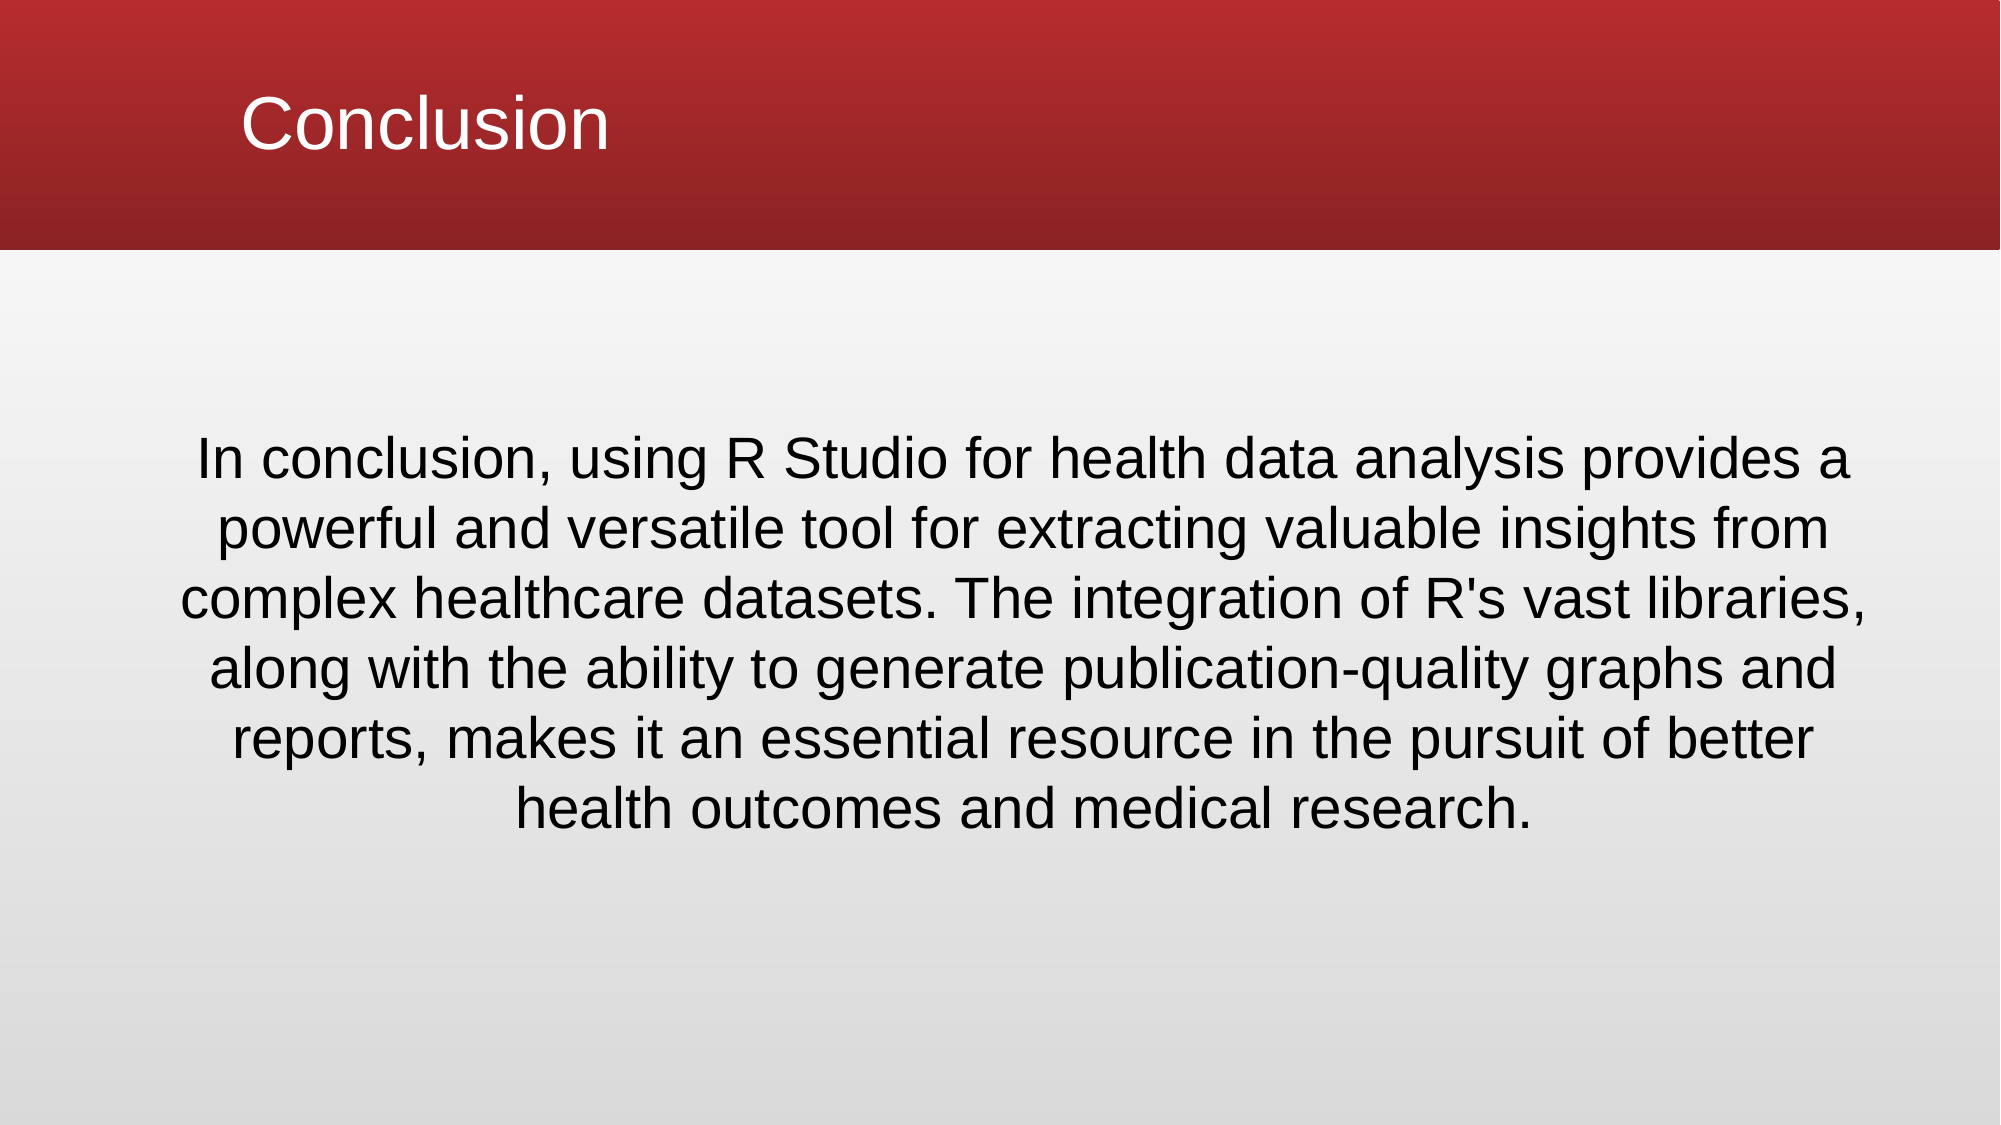

# Conclusion
In conclusion, using R Studio for health data analysis provides a powerful and versatile tool for extracting valuable insights from complex healthcare datasets. The integration of R's vast libraries, along with the ability to generate publication-quality graphs and reports, makes it an essential resource in the pursuit of better health outcomes and medical research.